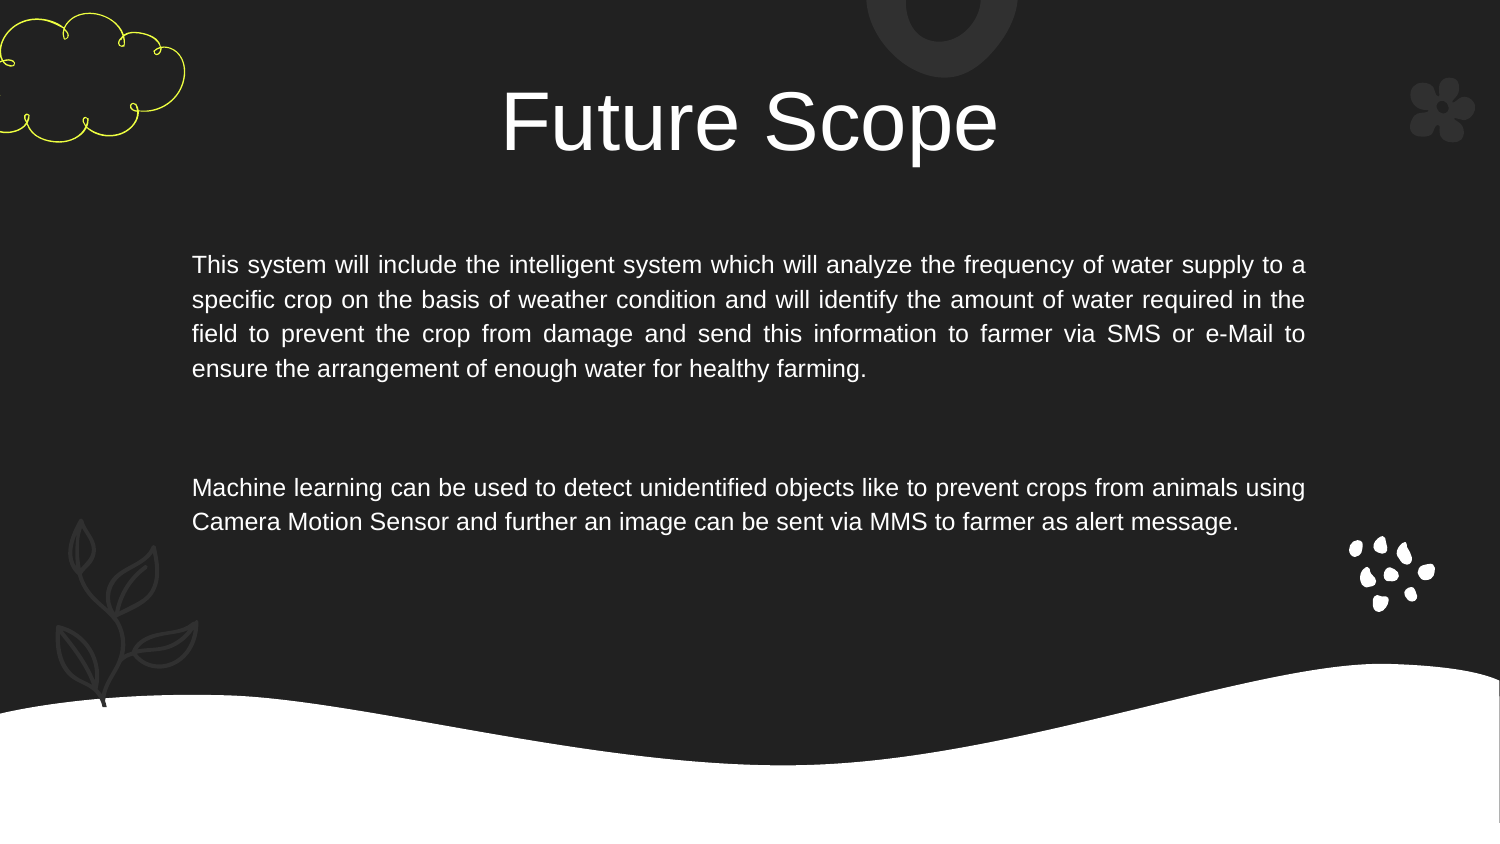

# Future Scope
This system will include the intelligent system which will analyze the frequency of water supply to a specific crop on the basis of weather condition and will identify the amount of water required in the field to prevent the crop from damage and send this information to farmer via SMS or e-Mail to ensure the arrangement of enough water for healthy farming.

Machine learning can be used to detect unidentified objects like to prevent crops from animals using Camera Motion Sensor and further an image can be sent via MMS to farmer as alert message.